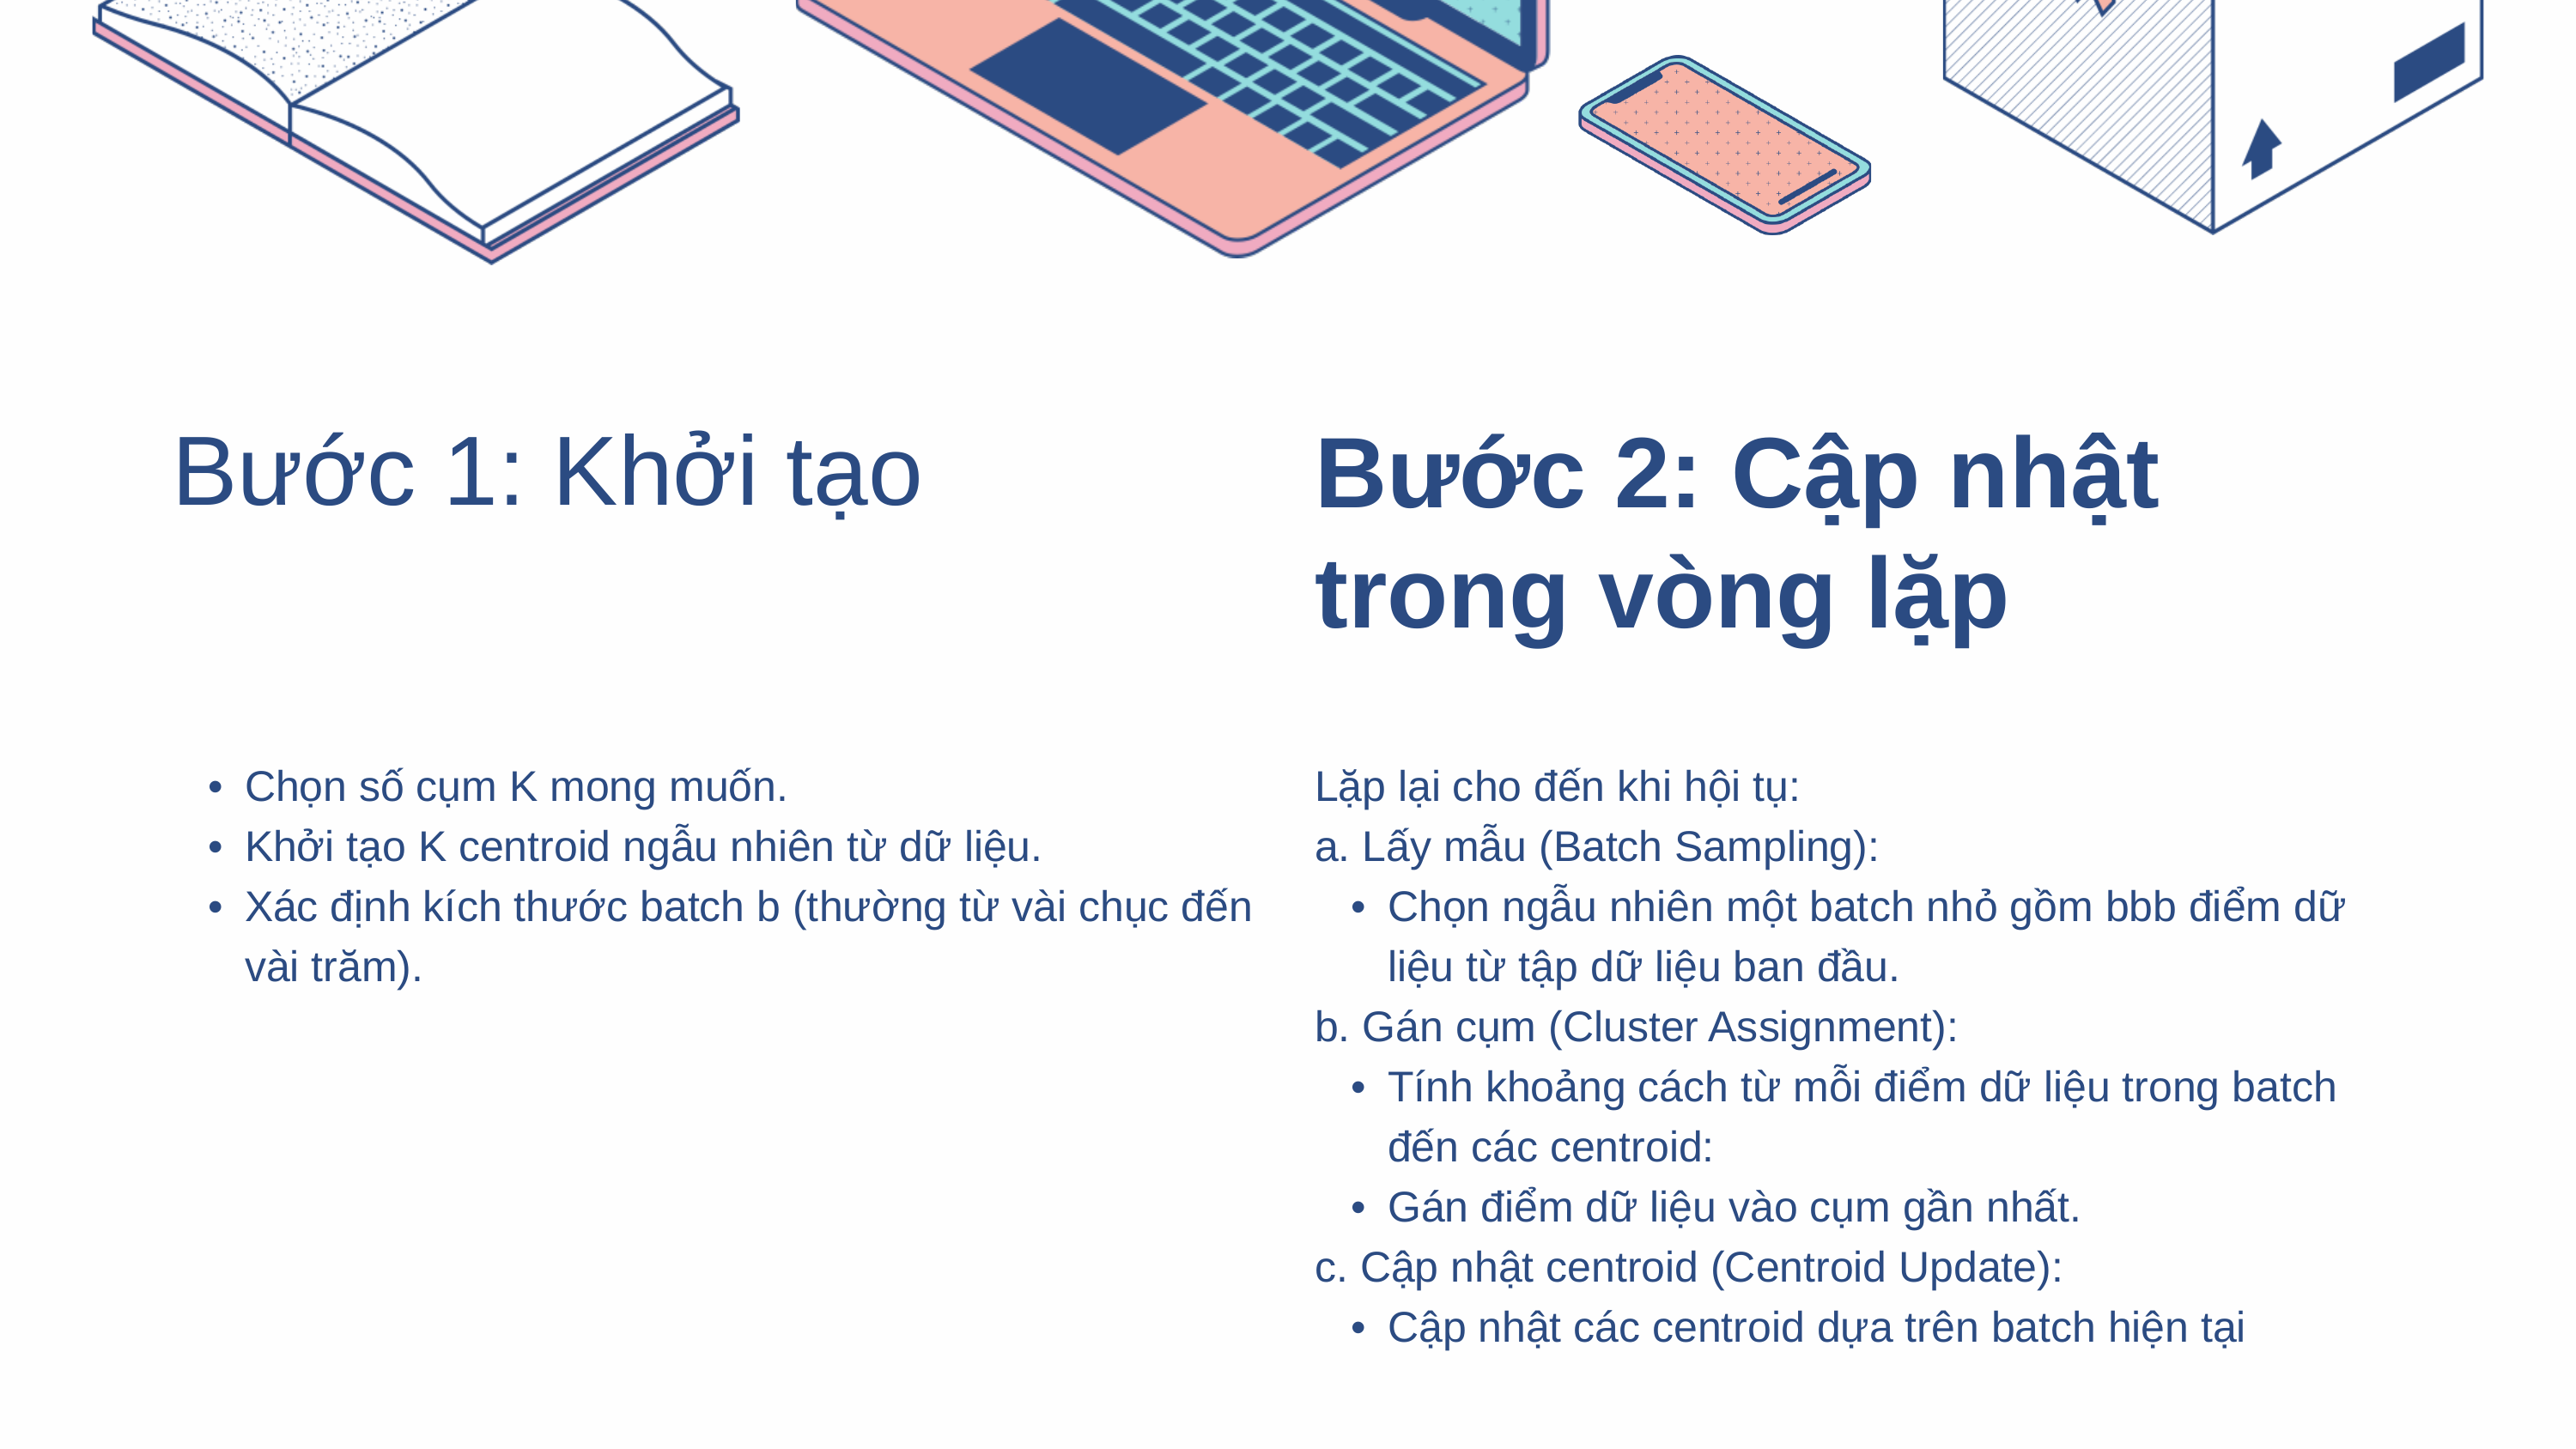

| Bước 1: Khởi tạo | Bước 2: Cập nhật trong vòng lặp |
| --- | --- |
| Chọn số cụm K mong muốn. Khởi tạo K centroid ngẫu nhiên từ dữ liệu. Xác định kích thước batch b (thường từ vài chục đến vài trăm). | Lặp lại cho đến khi hội tụ: a. Lấy mẫu (Batch Sampling): Chọn ngẫu nhiên một batch nhỏ gồm bbb điểm dữ liệu từ tập dữ liệu ban đầu. b. Gán cụm (Cluster Assignment): Tính khoảng cách từ mỗi điểm dữ liệu trong batch đến các centroid: Gán điểm dữ liệu vào cụm gần nhất. c. Cập nhật centroid (Centroid Update): Cập nhật các centroid dựa trên batch hiện tại |